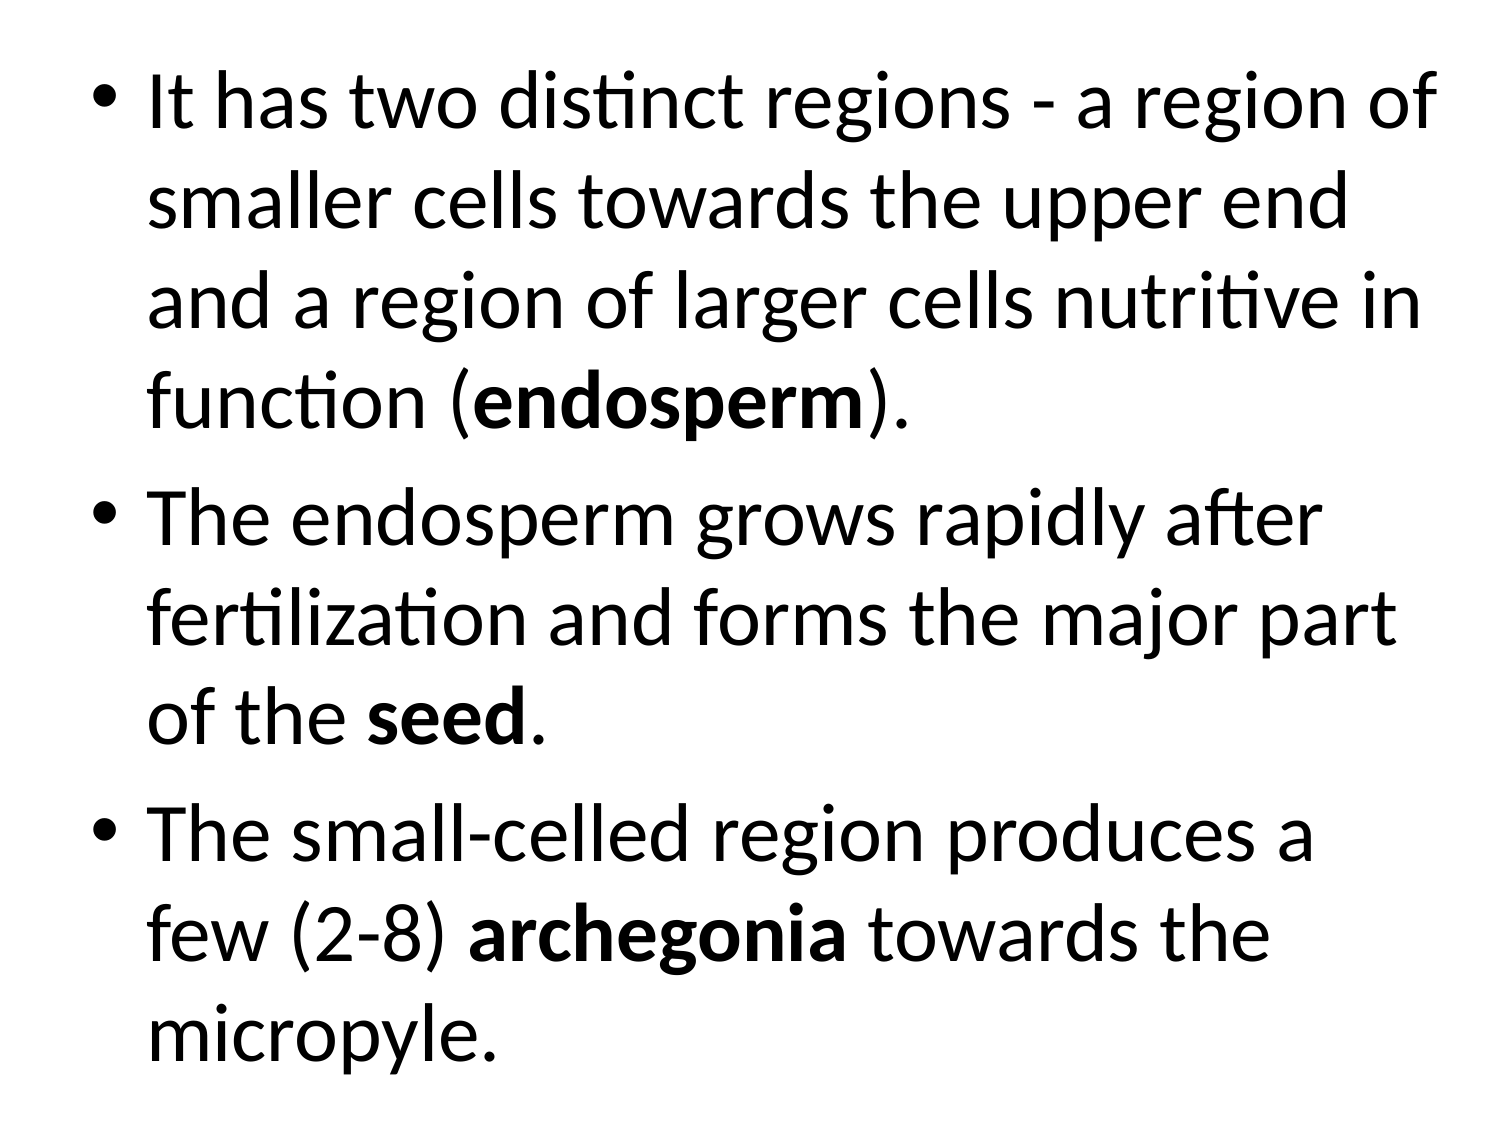

It has two distinct regions - a region of smaller cells towards the upper end and a region of larger cells nutritive in function (endosperm).
The endosperm grows rapidly after fertilization and forms the major part of the seed.
The small-celled region produces a few (2-8) archegonia towards the micropyle.
#